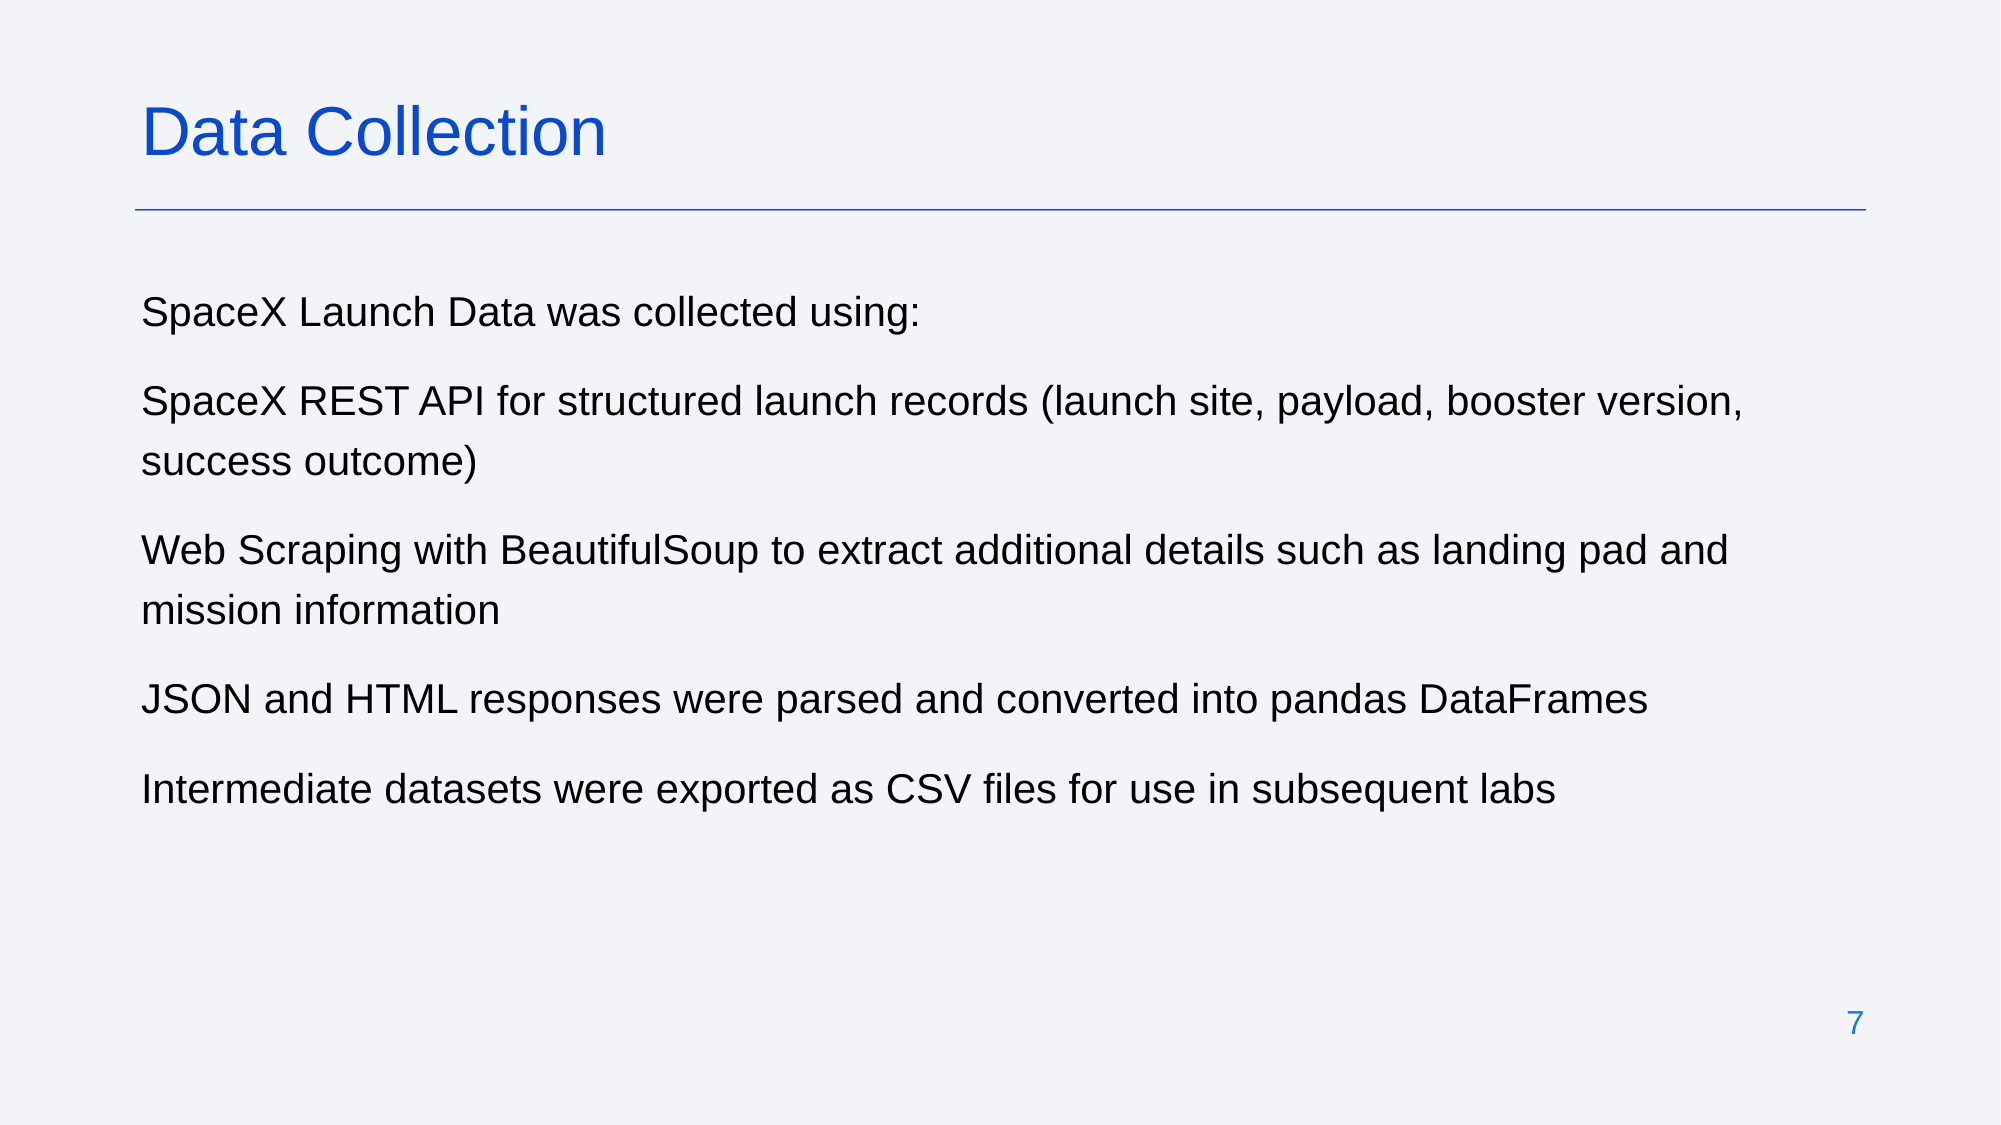

Data Collection
SpaceX Launch Data was collected using:
SpaceX REST API for structured launch records (launch site, payload, booster version, success outcome)
Web Scraping with BeautifulSoup to extract additional details such as landing pad and mission information
JSON and HTML responses were parsed and converted into pandas DataFrames
Intermediate datasets were exported as CSV files for use in subsequent labs
7